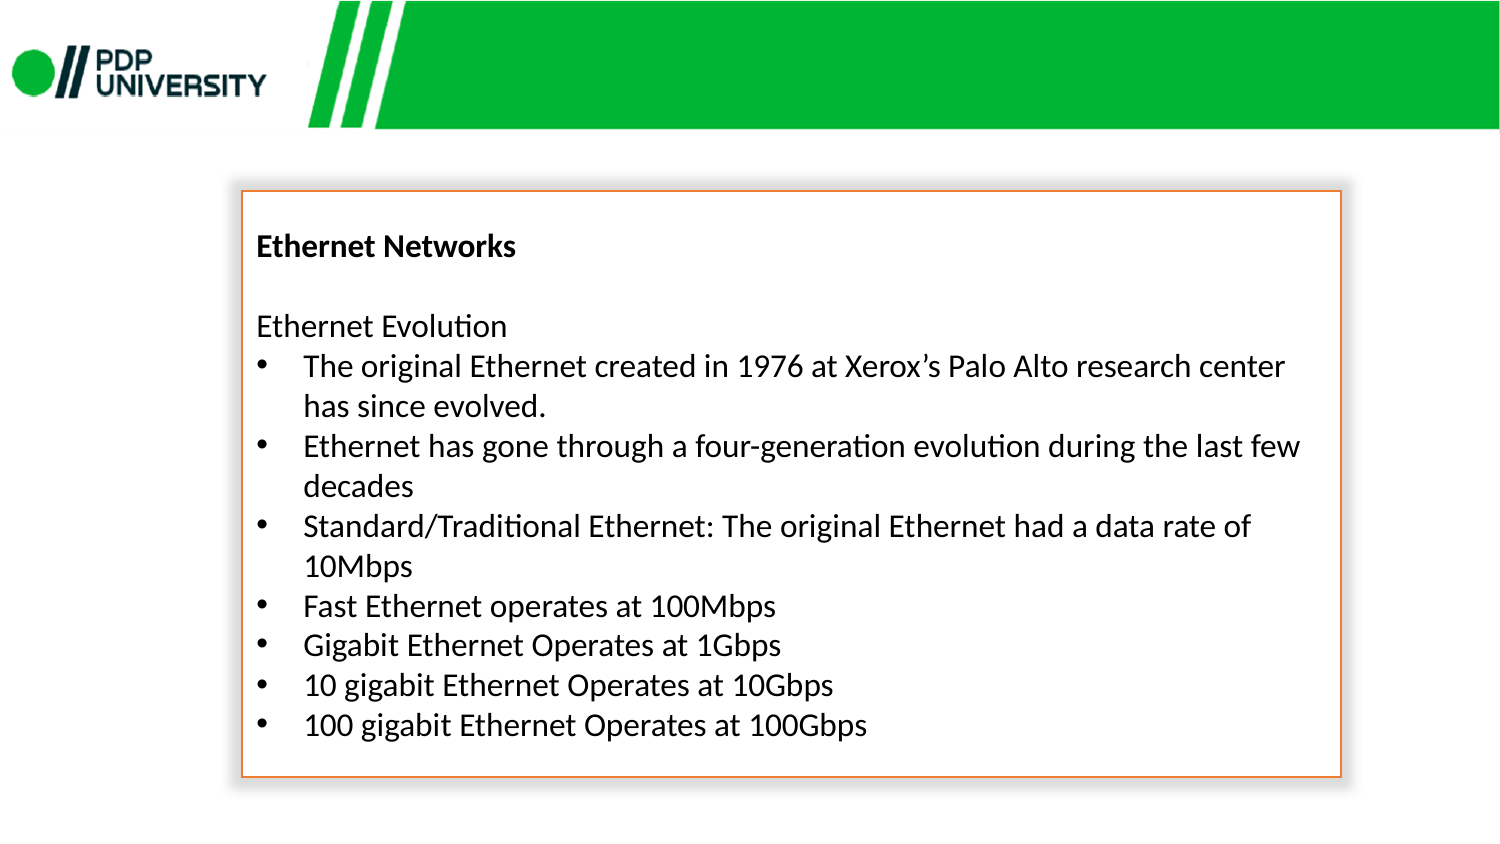

Ethernet Networks

Ethernet Evolution
The original Ethernet created in 1976 at Xerox’s Palo Alto research center has since evolved.
Ethernet has gone through a four-generation evolution during the last few decades
Standard/Traditional Ethernet: The original Ethernet had a data rate of 10Mbps
Fast Ethernet operates at 100Mbps
Gigabit Ethernet Operates at 1Gbps
10 gigabit Ethernet Operates at 10Gbps
100 gigabit Ethernet Operates at 100Gbps